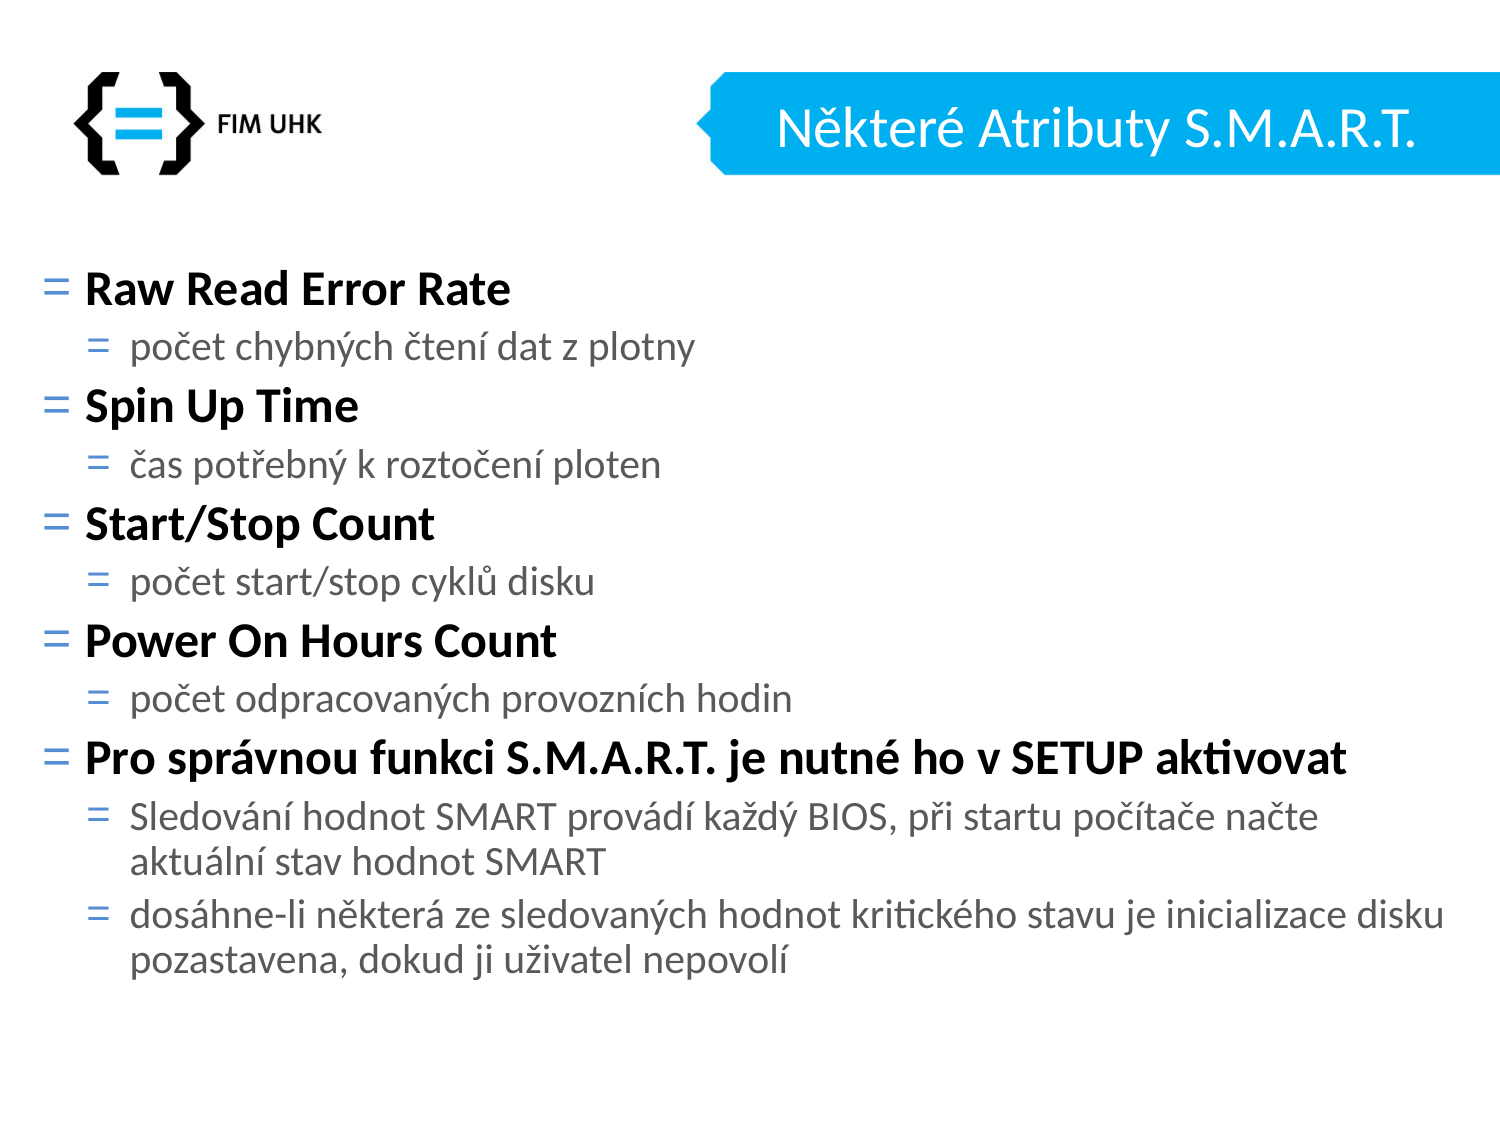

# Některé Atributy S.M.A.R.T.
Raw Read Error Rate
počet chybných čtení dat z plotny
Spin Up Time
čas potřebný k roztočení ploten
Start/Stop Count
počet start/stop cyklů disku
Power On Hours Count
počet odpracovaných provozních hodin
Pro správnou funkci S.M.A.R.T. je nutné ho v SETUP aktivovat
Sledování hodnot SMART provádí každý BIOS, při startu počítače načte aktuální stav hodnot SMART
dosáhne-li některá ze sledovaných hodnot kritického stavu je inicializace disku pozastavena, dokud ji uživatel nepovolí